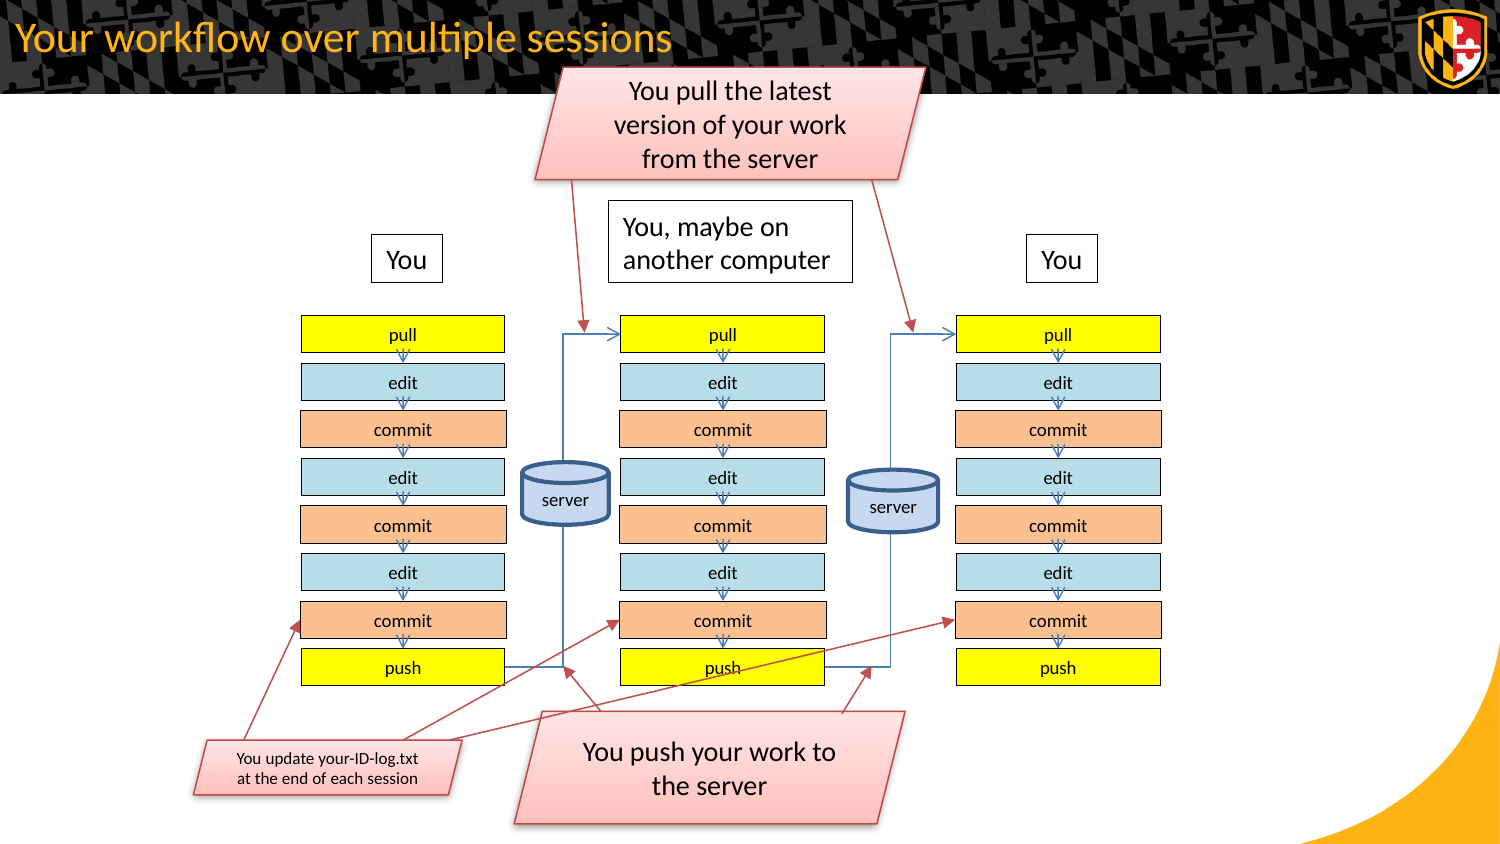

40
# Your workflow over multiple sessions
You pull the latest version of your work from the server
You, maybe on another computer
You
You
pull
edit
commit
edit
commit
edit
commit
push
pull
edit
commit
edit
commit
edit
commit
push
pull
edit
commit
edit
commit
edit
commit
push
server
server
You push your work to the server
You update your-ID-log.txt at the end of each session